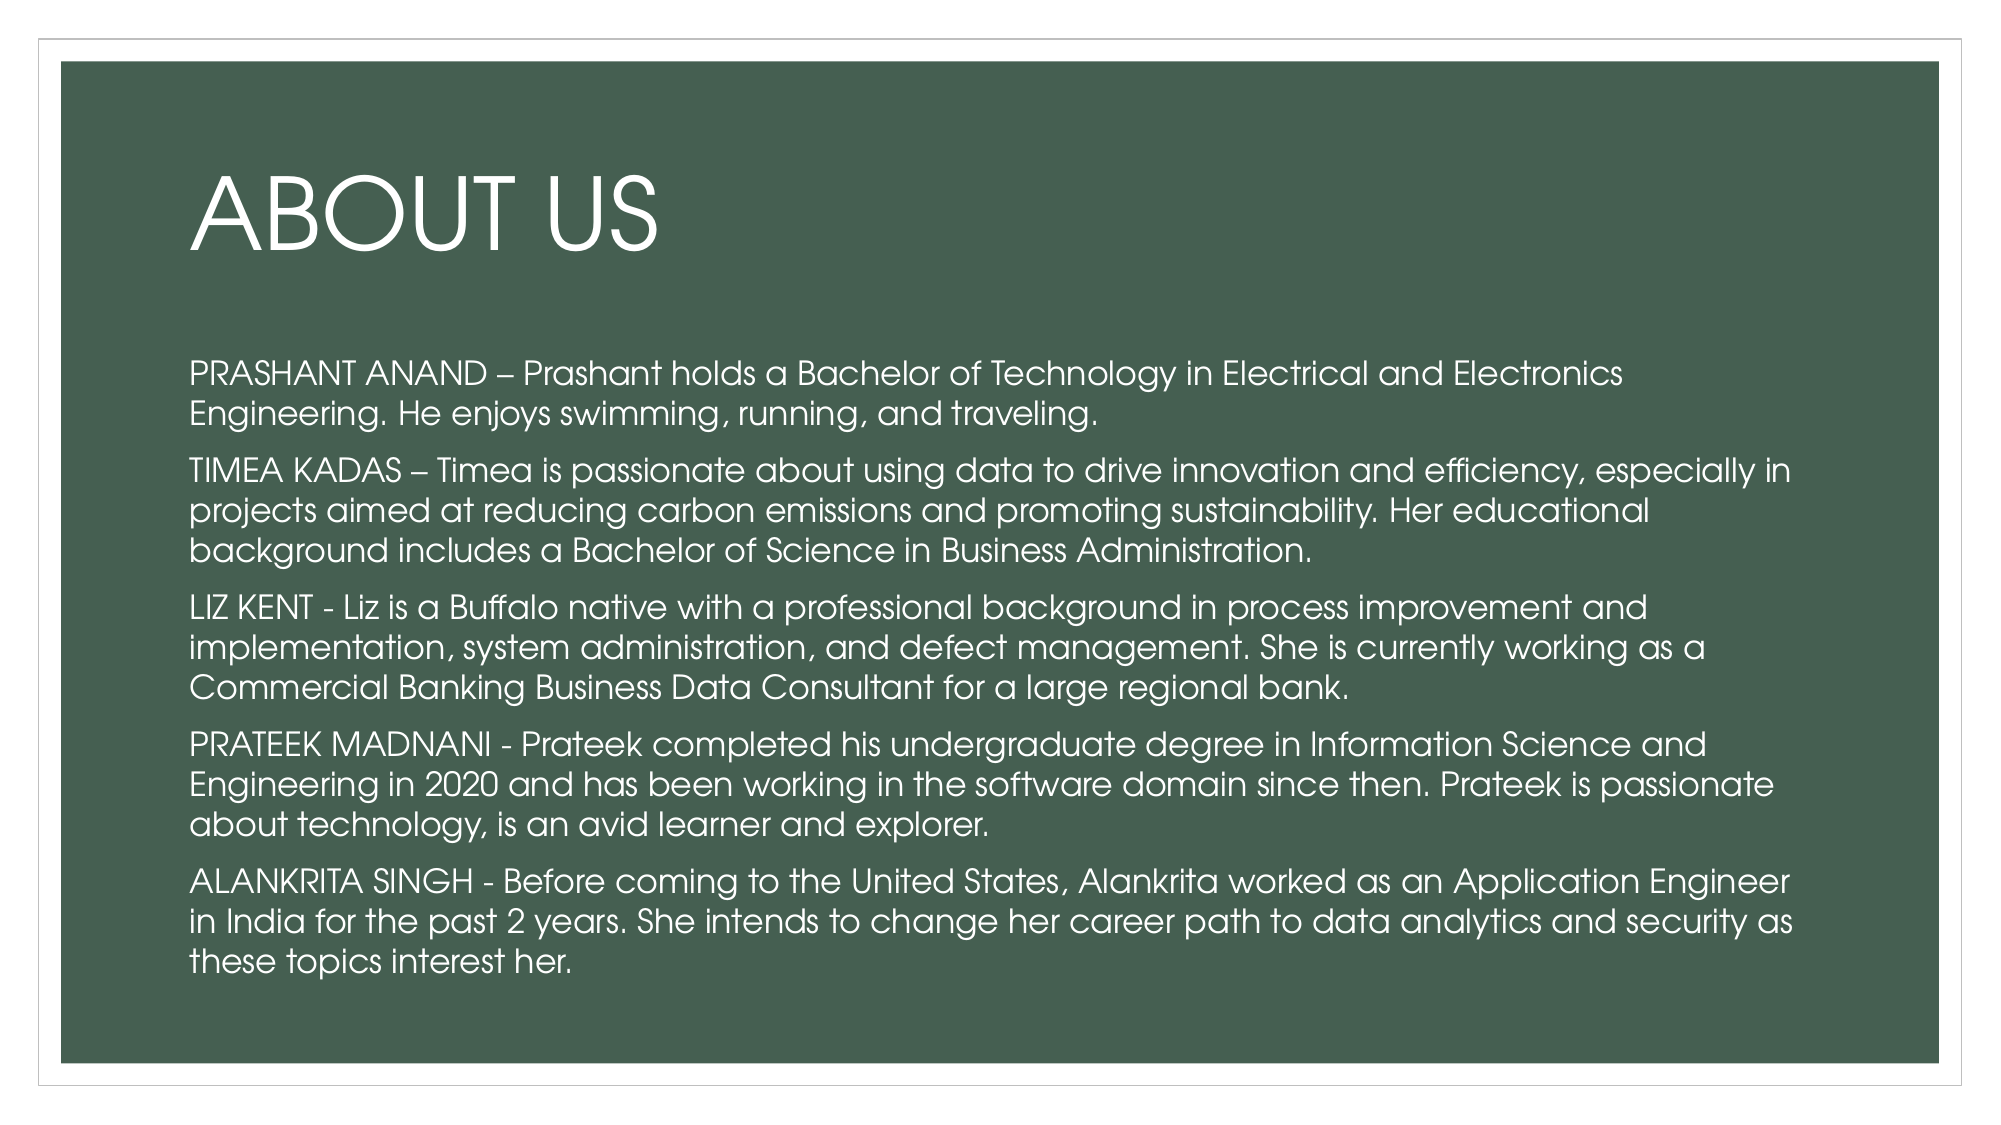

# ABOUT US​
PRASHANT ANAND – Prashant holds a Bachelor of Technology in Electrical and Electronics Engineering. He enjoys swimming, running, and traveling.
TIMEA KADAS – Timea is passionate about using data to drive innovation and efficiency, especially in projects aimed at reducing carbon emissions and promoting sustainability. Her educational background includes a Bachelor of Science in Business Administration.
LIZ KENT - Liz is a Buffalo native with a professional background in process improvement and implementation, system administration, and defect management. She is currently working as a Commercial Banking Business Data Consultant for a large regional bank.
PRATEEK MADNANI - Prateek completed his undergraduate degree in Information Science and Engineering in 2020 and has been working in the software domain since then. Prateek is passionate about technology, is an avid learner and explorer.
ALANKRITA SINGH - Before coming to the United States, Alankrita worked as an Application Engineer in India for the past 2 years. She intends to change her career path to data analytics and security as these topics interest her.